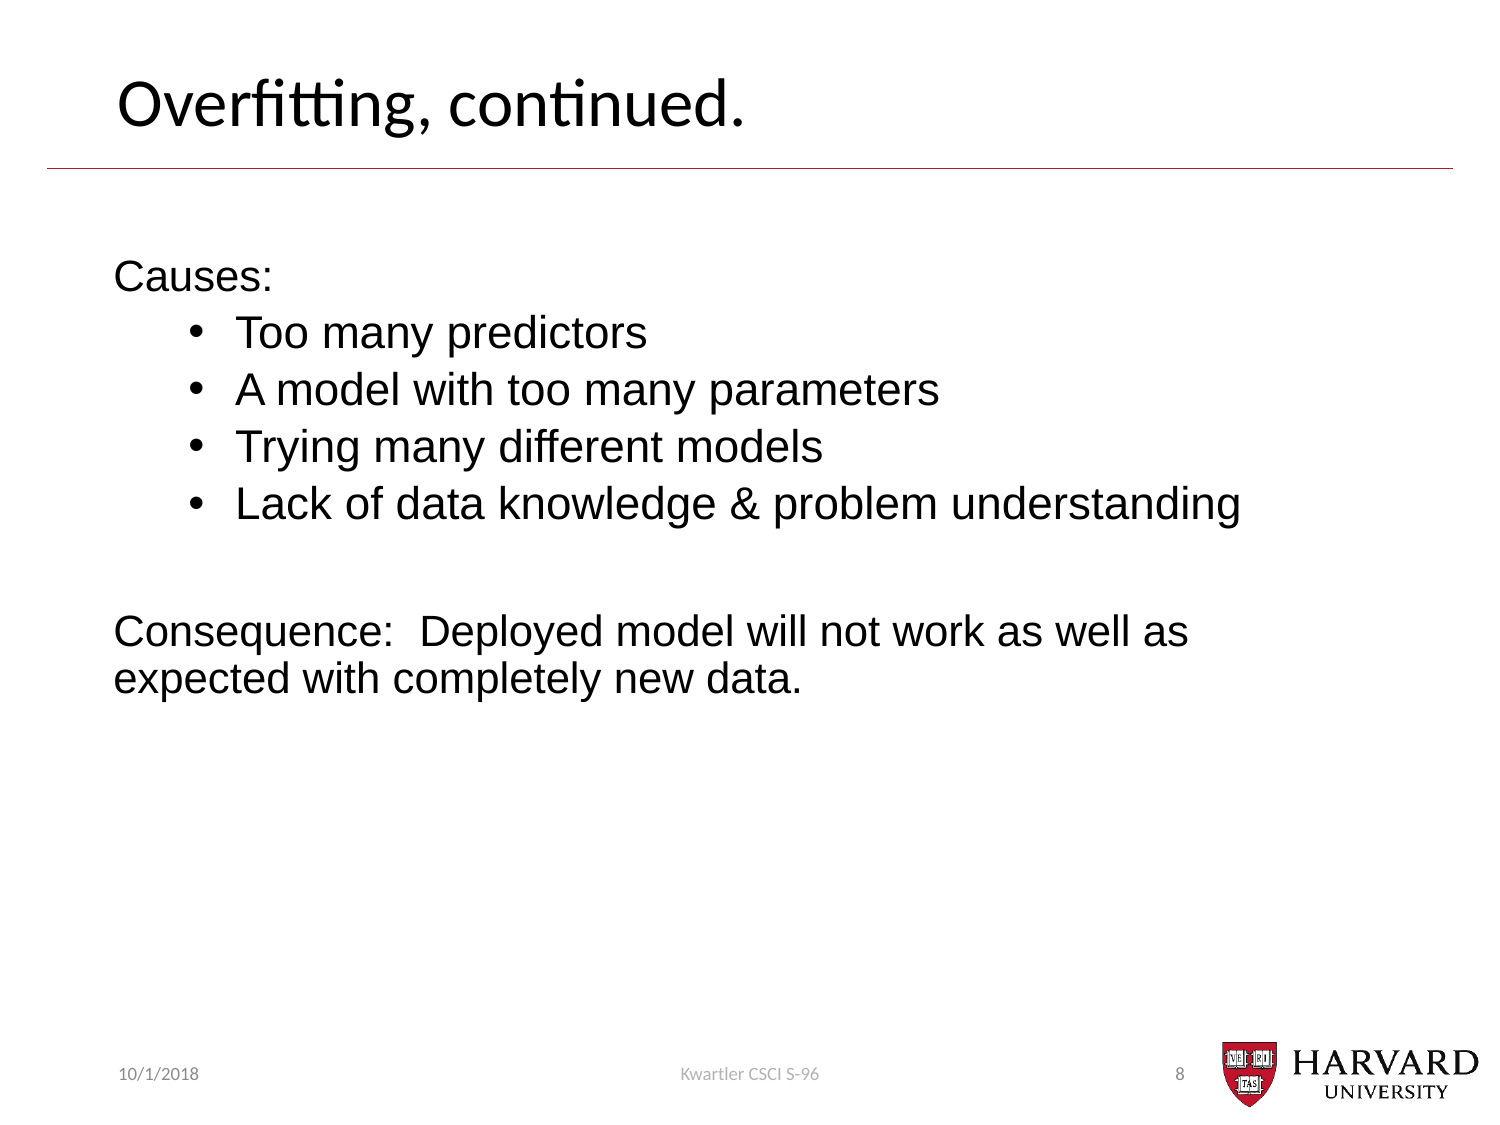

# Overfitting, continued.
Causes:
Too many predictors
A model with too many parameters
Trying many different models
Lack of data knowledge & problem understanding

Consequence:  Deployed model will not work as well as expected with completely new data.
10/1/2018
Kwartler CSCI S-96
8